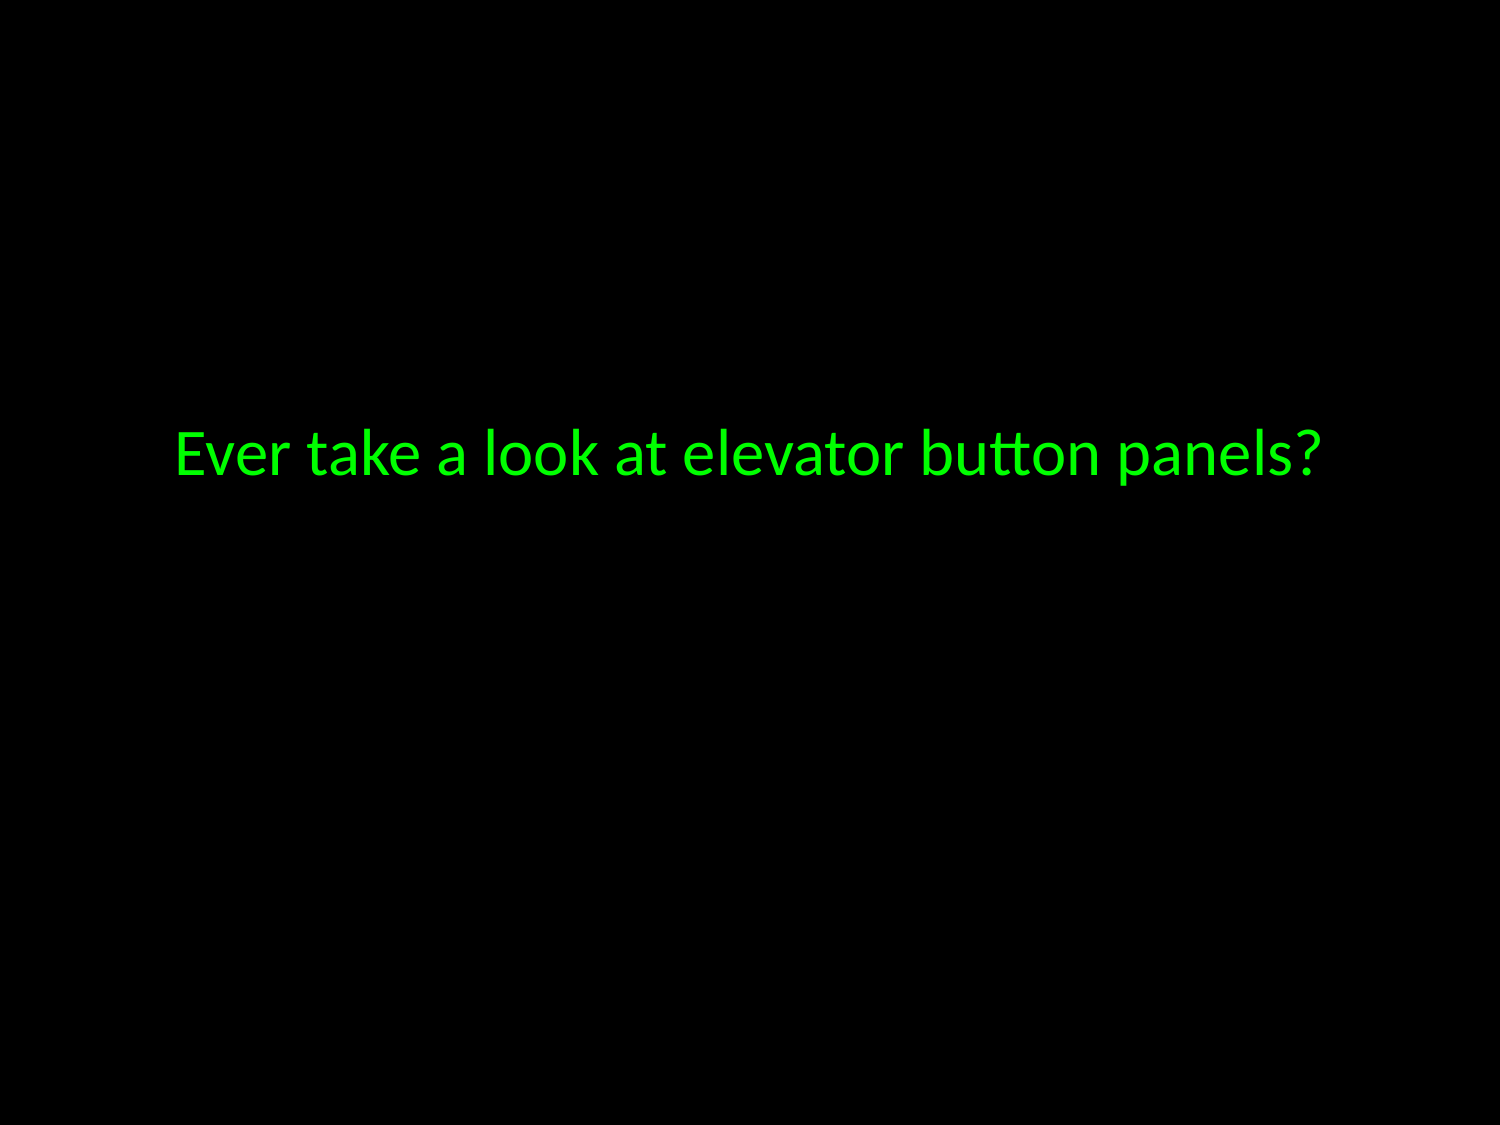

# Ever take a look at elevator button panels?